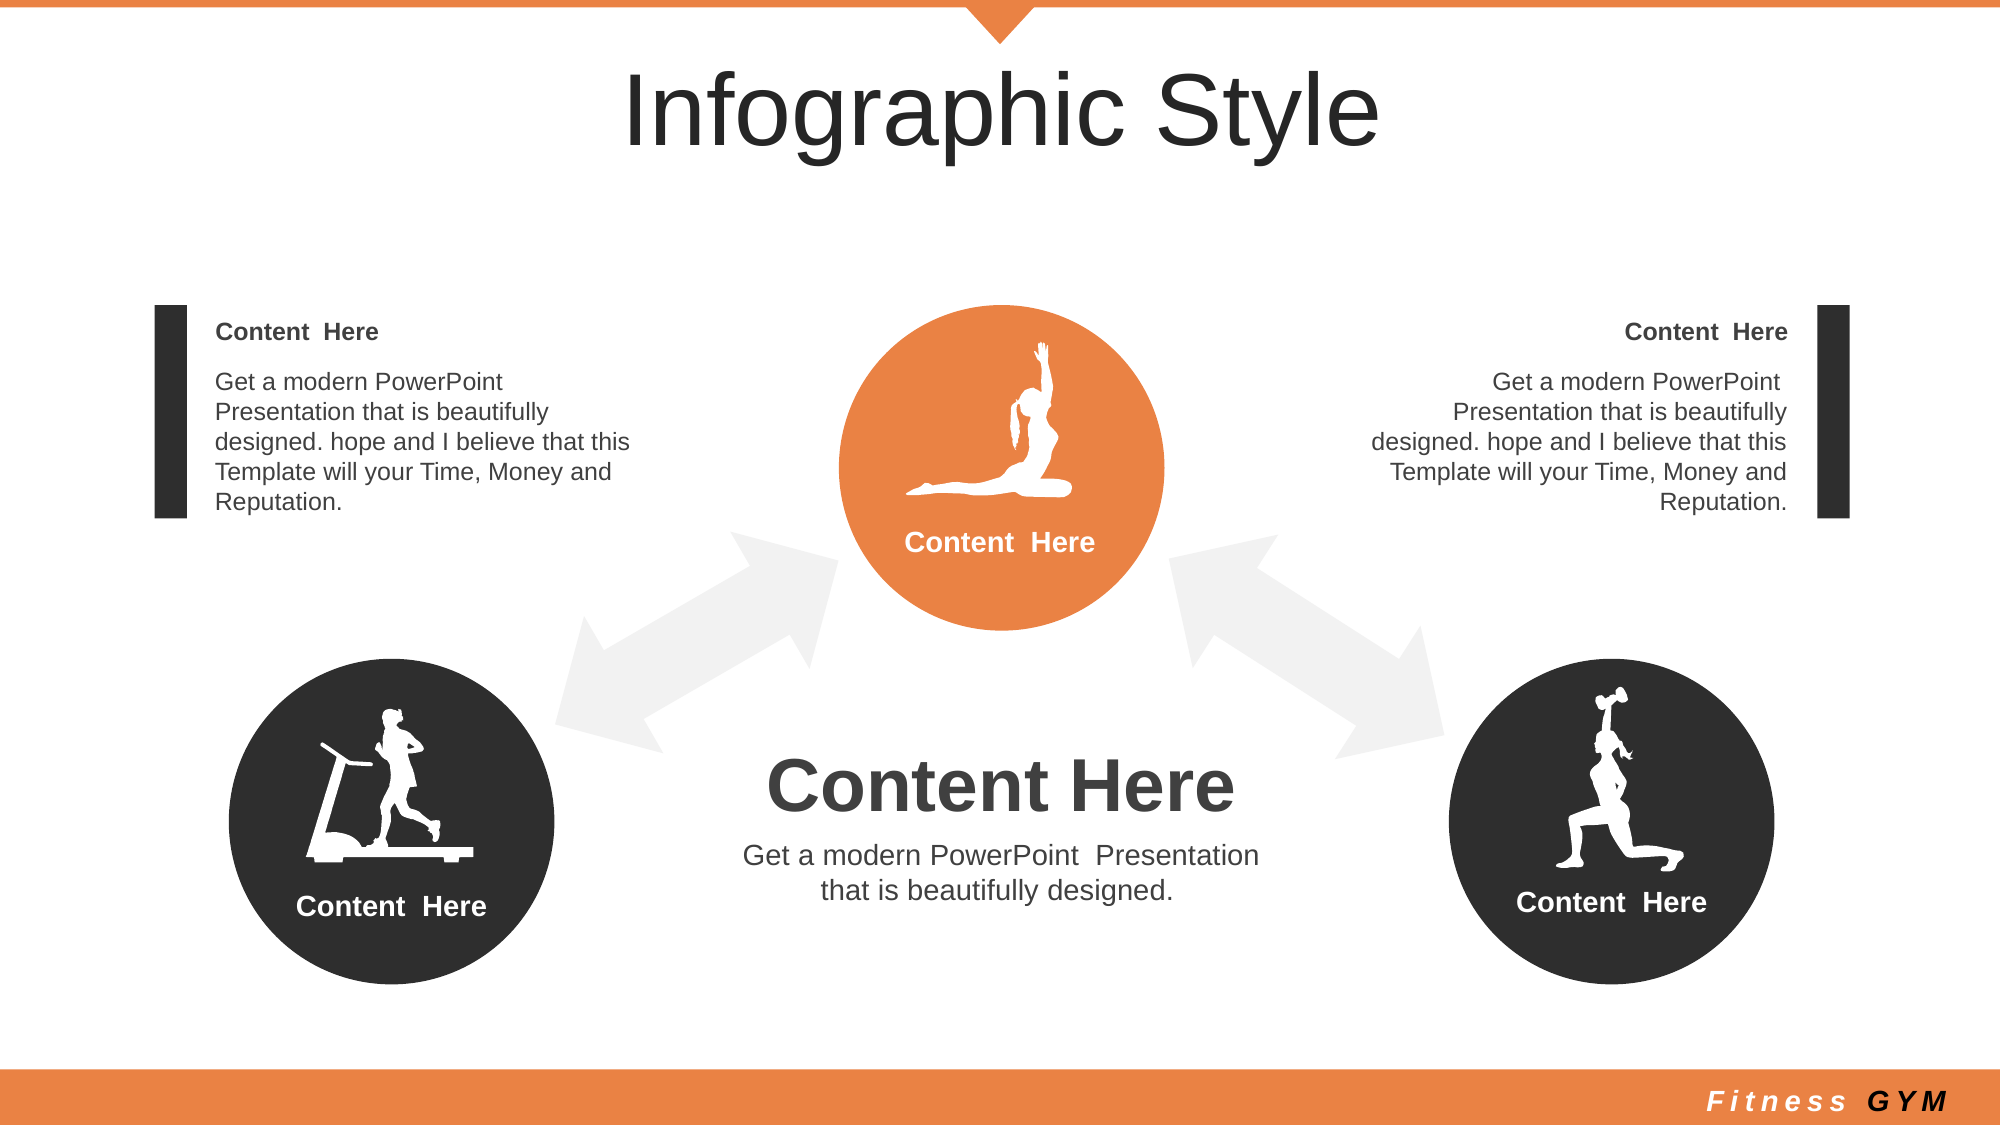

Infographic Style

Content  Here
Get a modern PowerPoint  Presentation that is beautifully designed. hope and I believe that this Template will your Time, Money and Reputation.
Content  Here
Get a modern PowerPoint  Presentation that is beautifully designed. hope and I believe that this Template will your Time, Money and Reputation.

Content  Here

Content Here
Get a modern PowerPoint  Presentation that is beautifully designed.
Content  Here
Content  Here